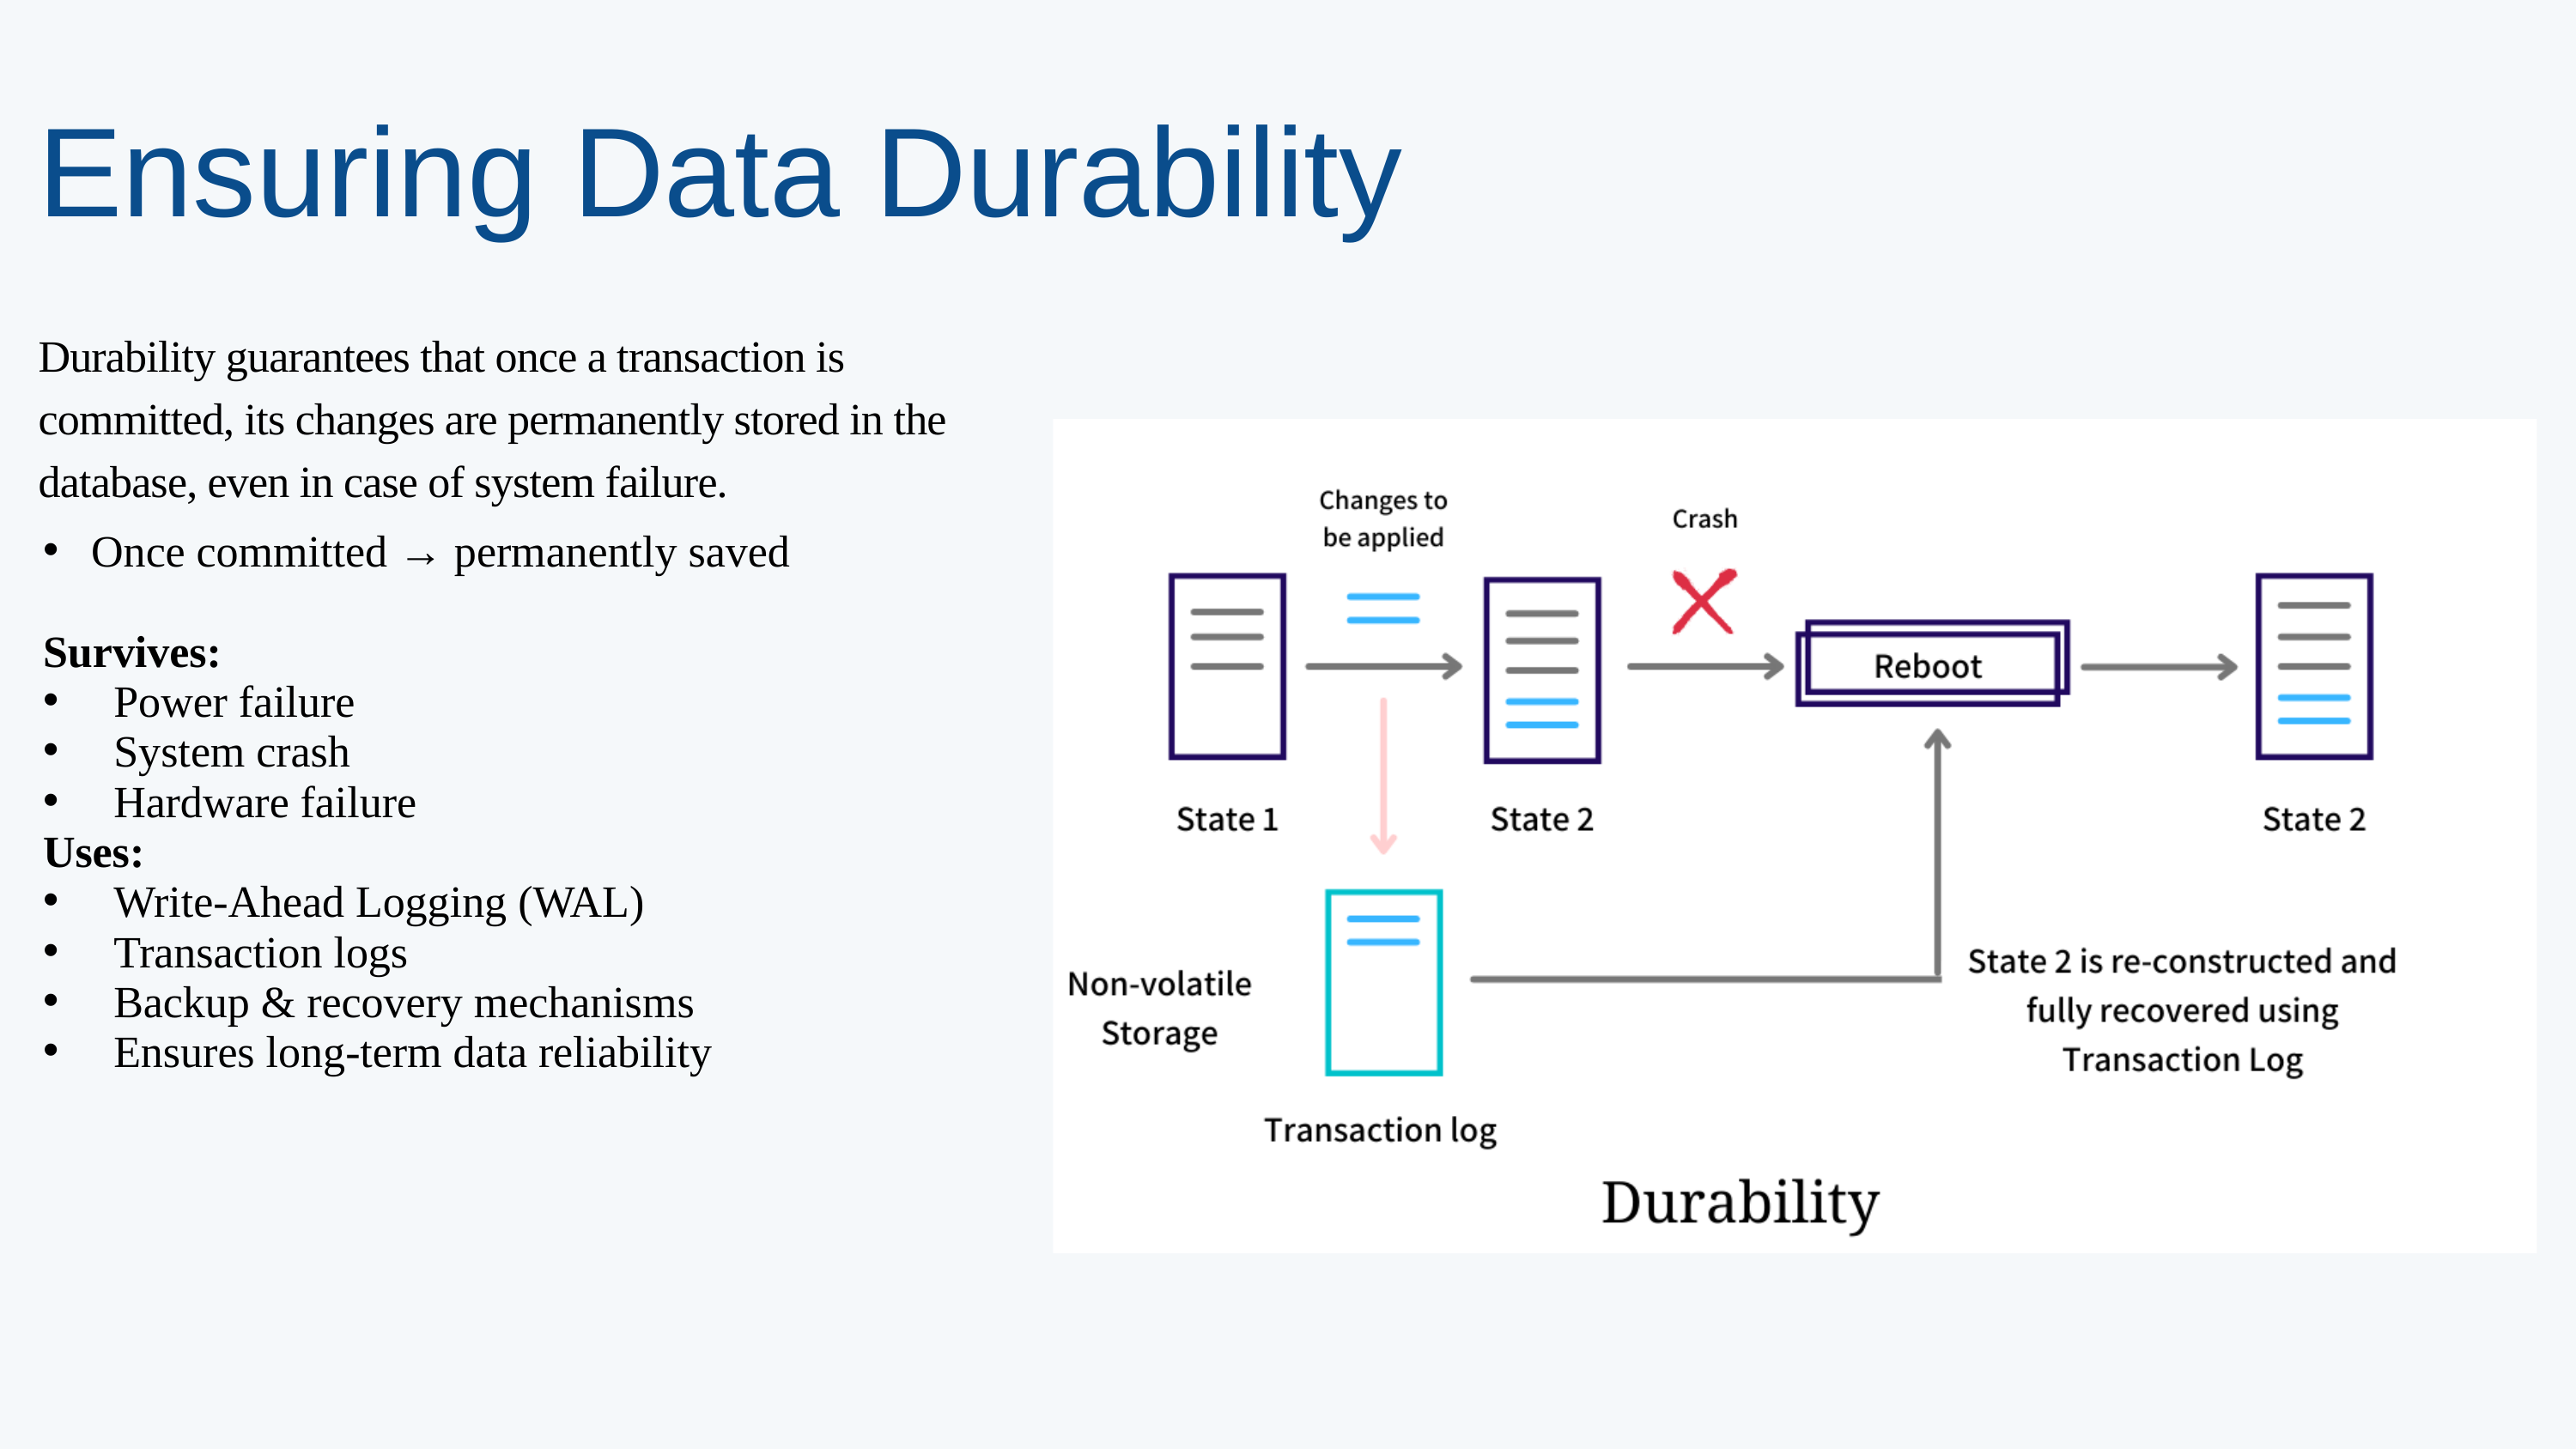

Ensuring Data Durability
Durability guarantees that once a transaction is committed, its changes are permanently stored in the database, even in case of system failure.

Once committed → permanently saved

Survives:
  Power failure
  System crash
  Hardware failure
Uses:
  Write-Ahead Logging (WAL)
  Transaction logs
  Backup & recovery mechanisms
  Ensures long-term data reliability